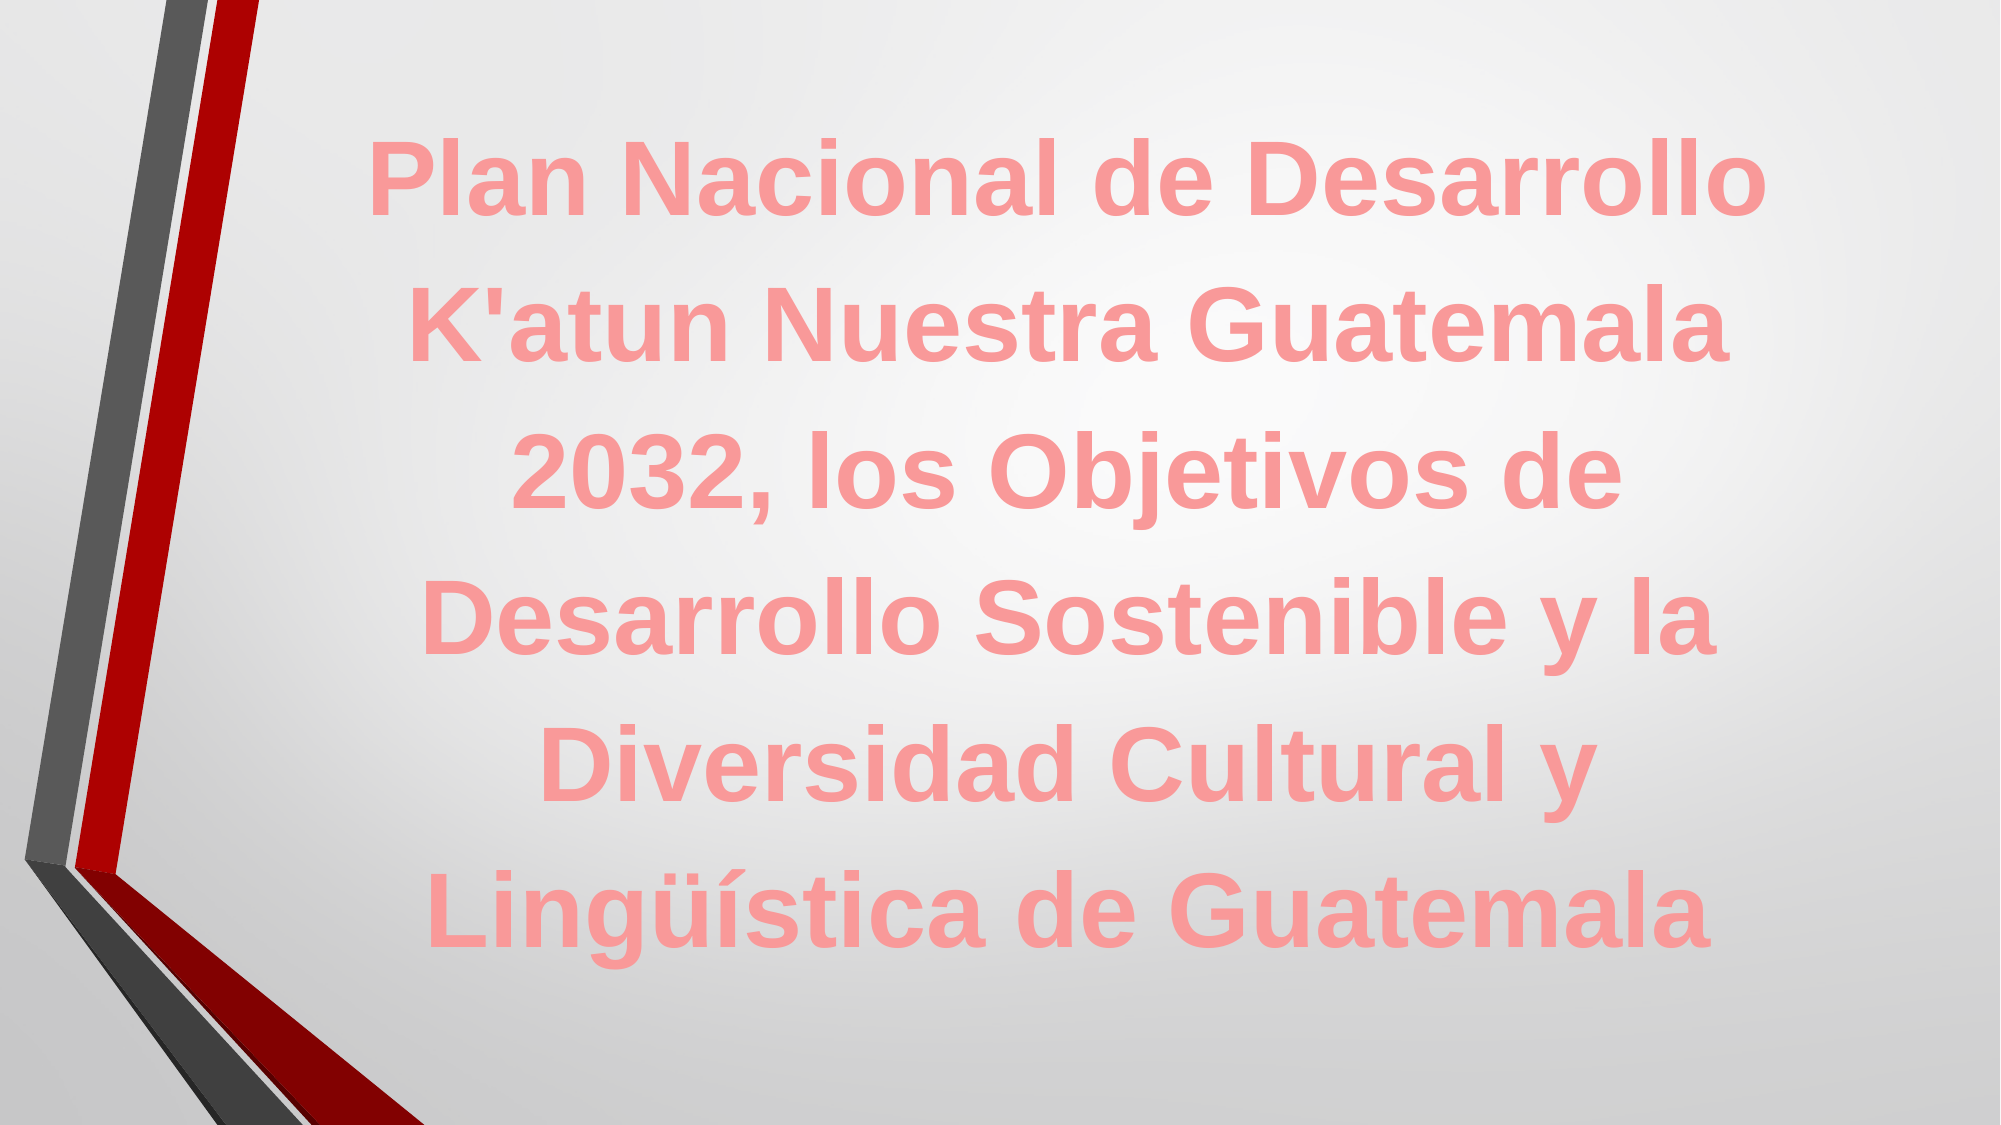

# Plan Nacional de Desarrollo K'atun Nuestra Guatemala 2032, los Objetivos de Desarrollo Sostenible y la Diversidad Cultural y Lingüística de Guatemala